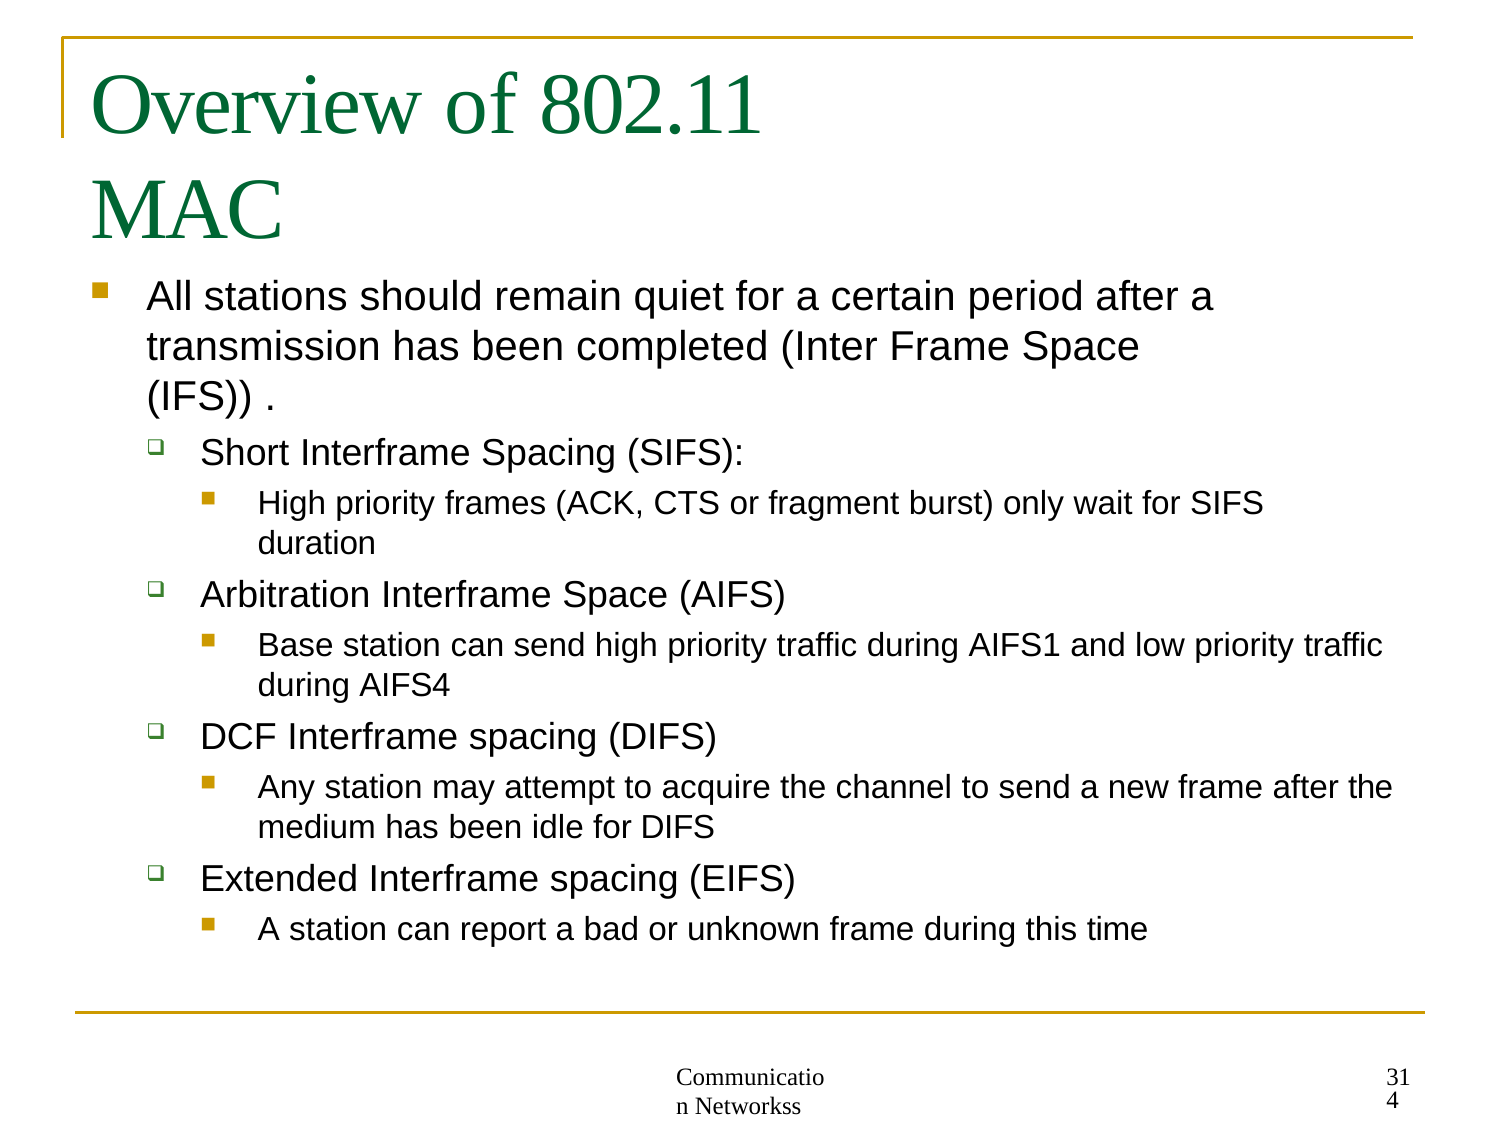

# Overview of 802.11 MAC
All stations should remain quiet for a certain period after a transmission has been completed (Inter Frame Space (IFS)) .
Short Interframe Spacing (SIFS):
High priority frames (ACK, CTS or fragment burst) only wait for SIFS duration
Arbitration Interframe Space (AIFS)
Base station can send high priority traffic during AIFS1 and low priority traffic during AIFS4
DCF Interframe spacing (DIFS)
Any station may attempt to acquire the channel to send a new frame after the medium has been idle for DIFS
Extended Interframe spacing (EIFS)
A station can report a bad or unknown frame during this time
314
Communication Networkss